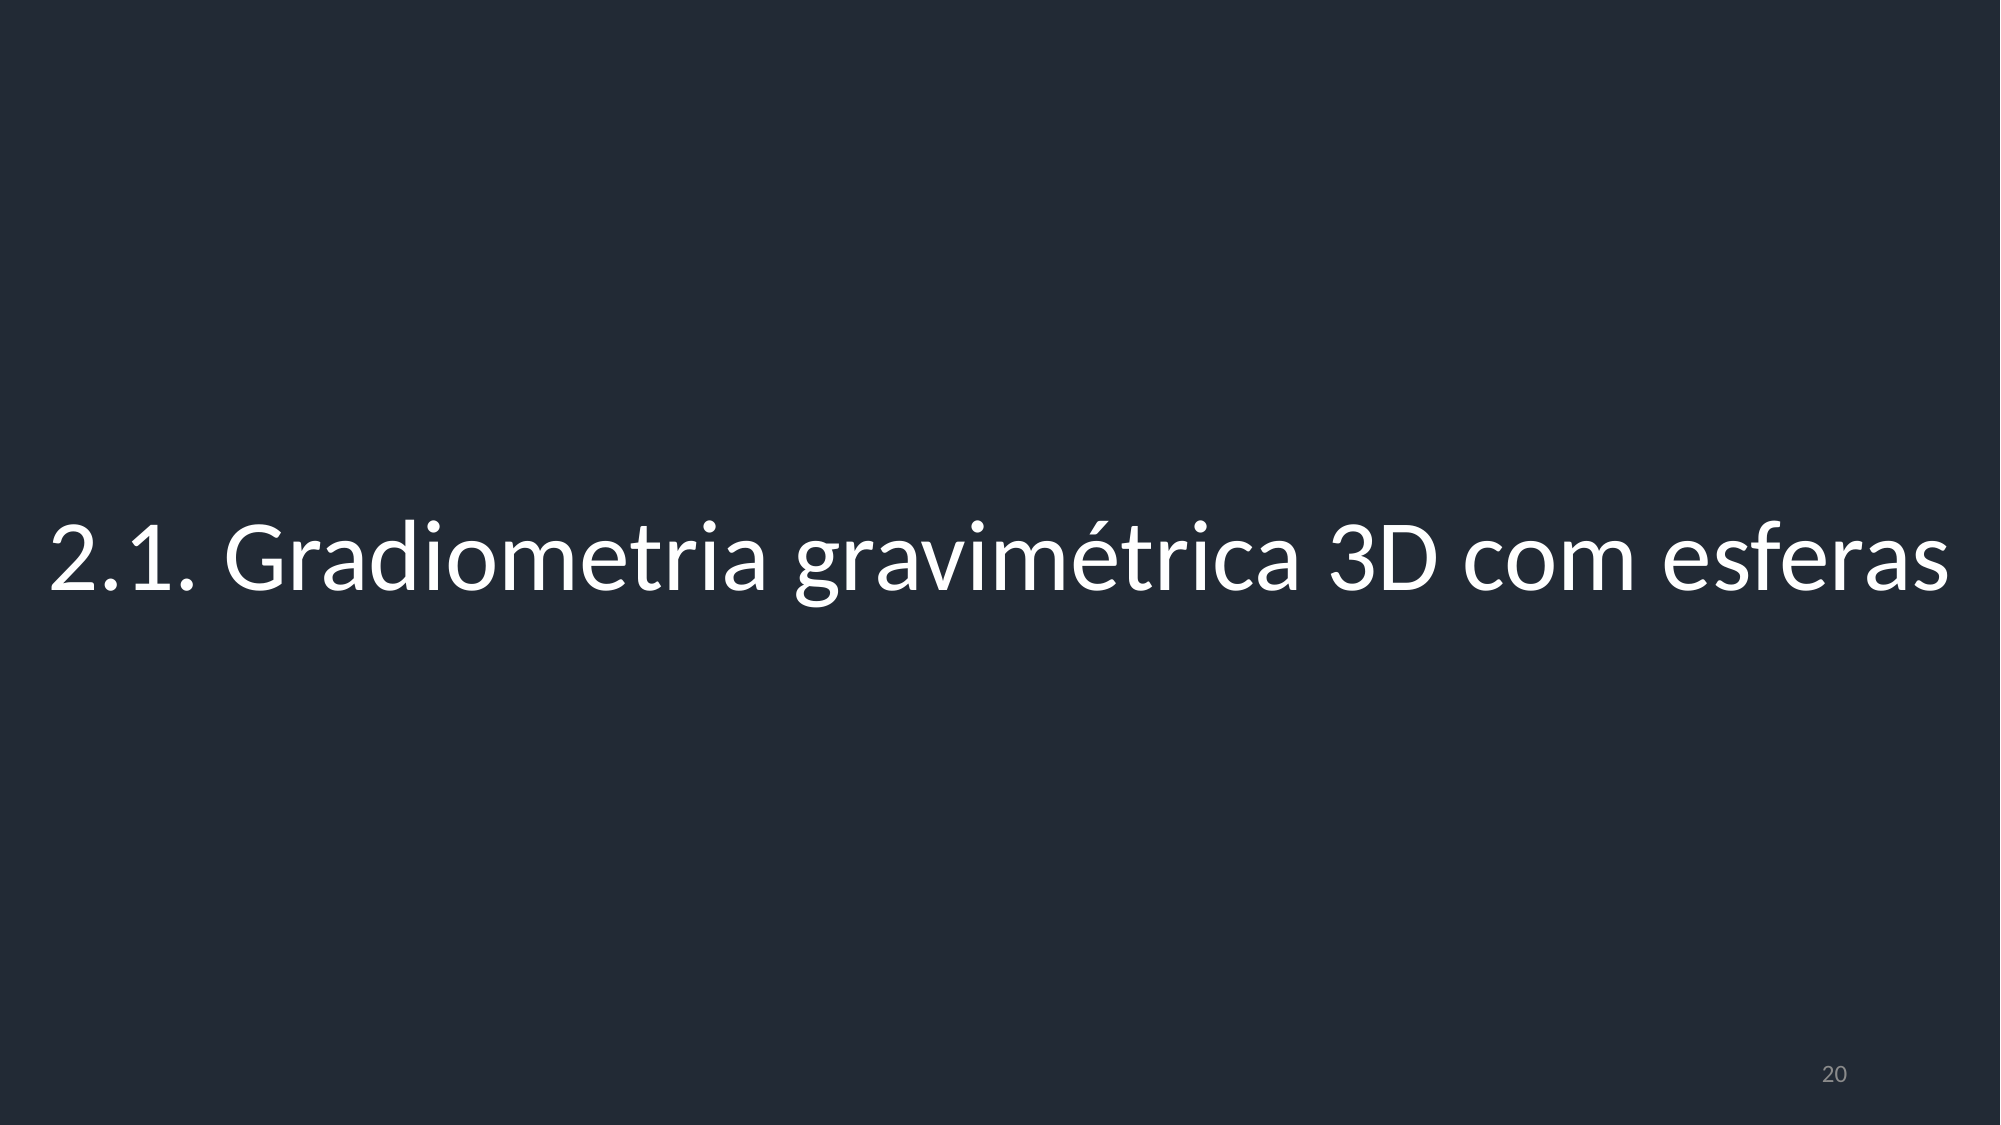

2.1. Gradiometria gravimétrica 3D com esferas
20